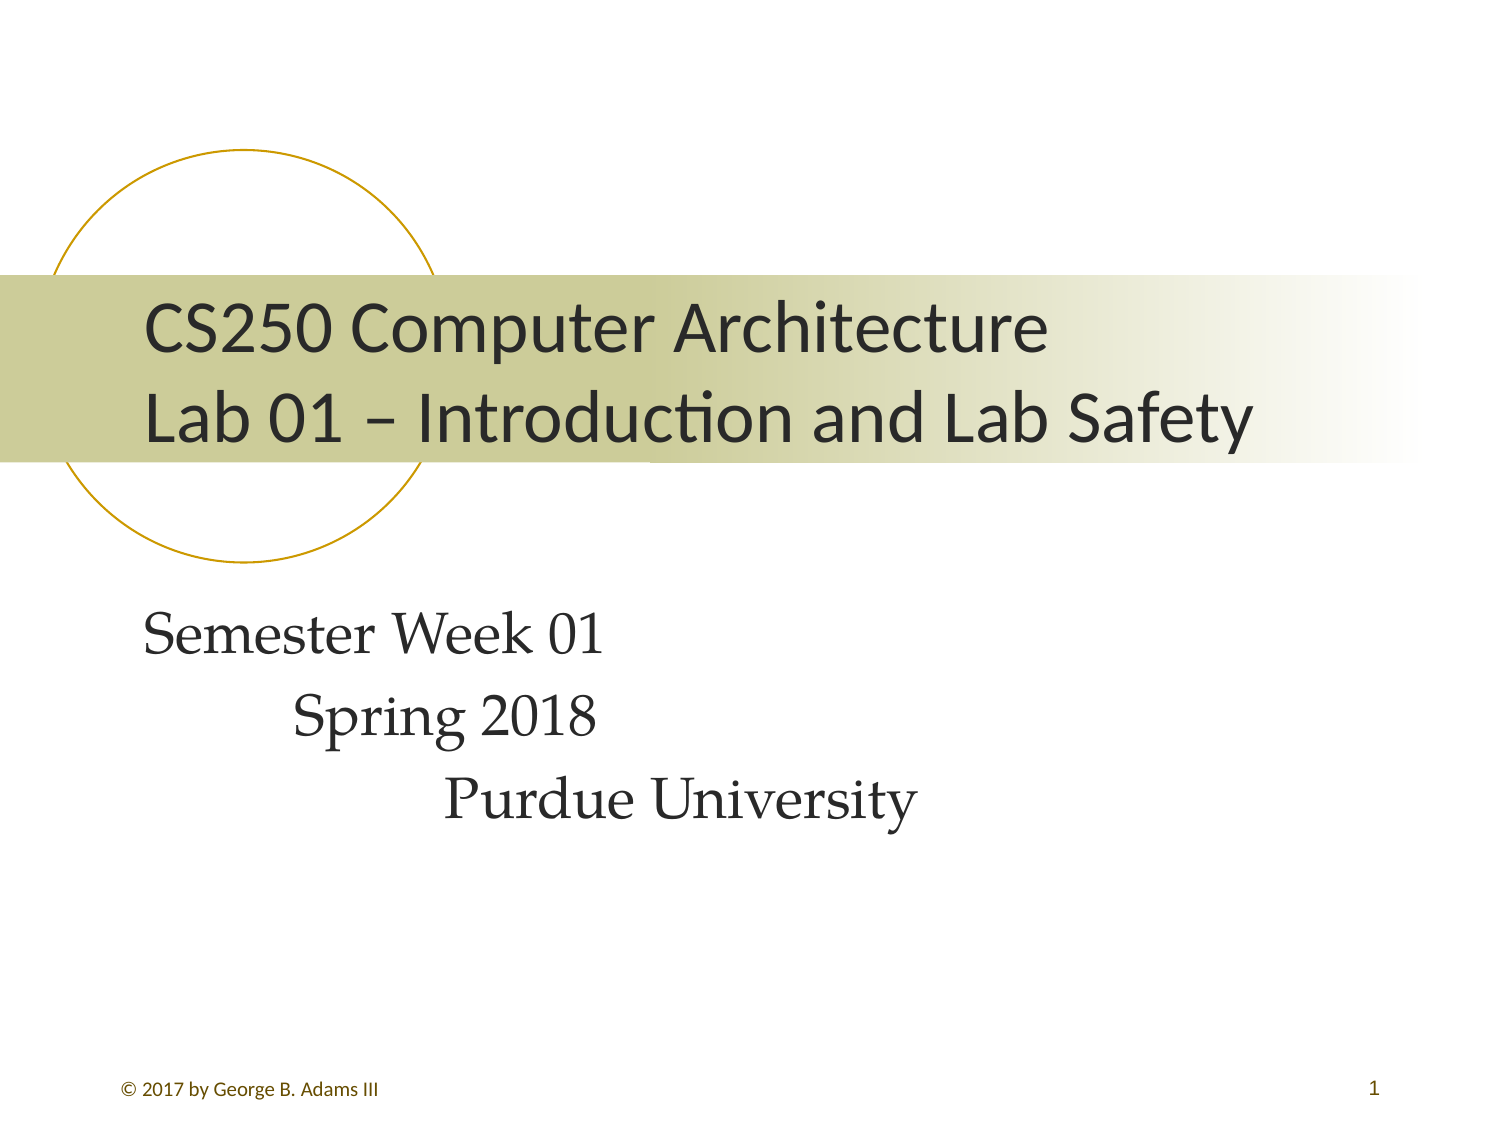

# CS250 Computer Architecture Lab 01 – Introduction and Lab Safety
Semester Week 01
	Spring 2018
    		Purdue University
1
© 2017 by George B. Adams III